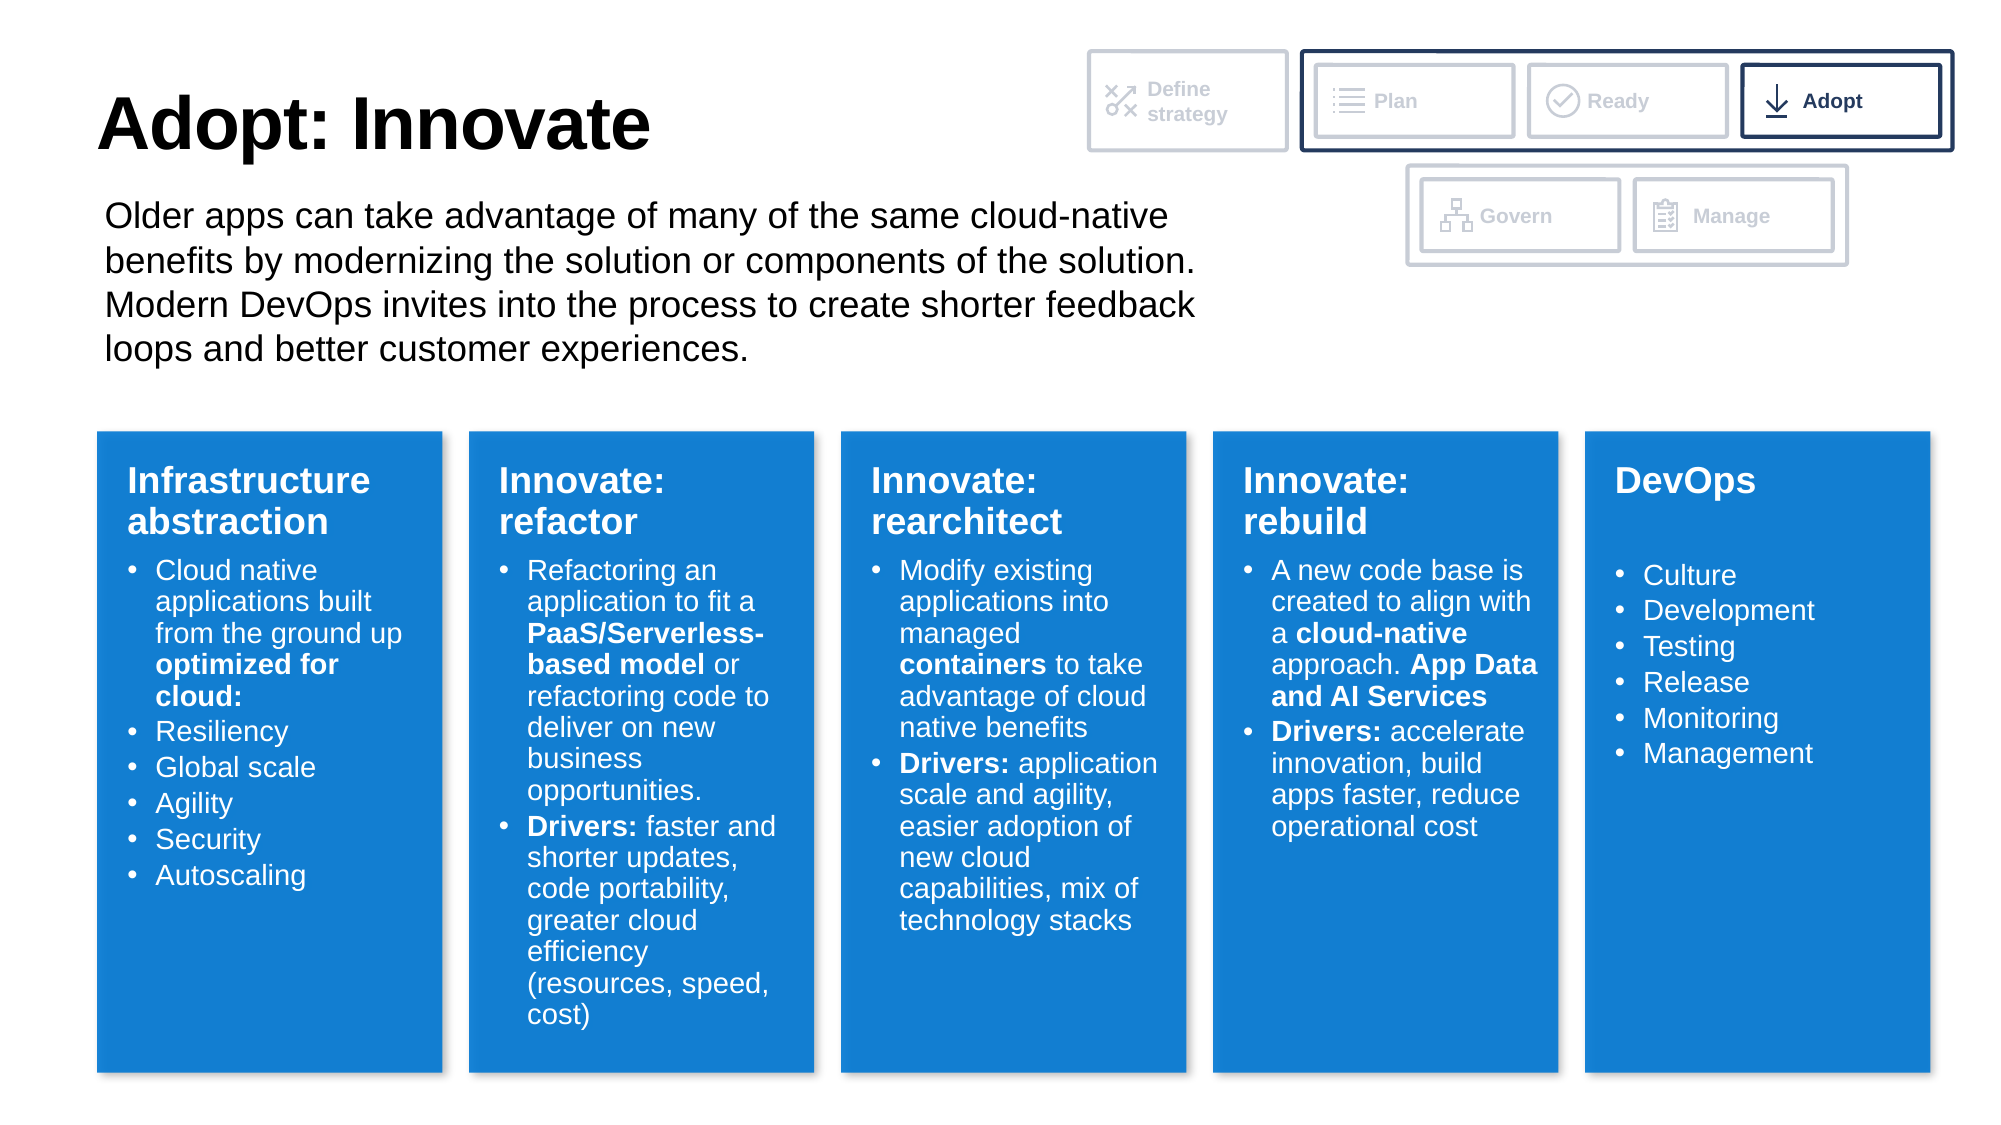

Define strategy

Plan

Ready

Adopt
# Adopt: Innovate

Govern

Manage
Older apps can take advantage of many of the same cloud-native benefits by modernizing the solution or components of the solution. Modern DevOps invites into the process to create shorter feedback loops and better customer experiences.
Infrastructure abstraction
Cloud native applications built from the ground up optimized for cloud:
Resiliency
Global scale
Agility
Security
Autoscaling
Innovate: refactor
Refactoring an application to fit a PaaS/Serverless-based model or refactoring code to deliver on new business opportunities.
Drivers: faster and shorter updates,
code portability, greater cloud efficiency (resources, speed, cost)

Innovate: rearchitect
Modify existing applications into managed containers to take advantage of cloud native benefits
Drivers: application scale and agility, easier adoption of new cloud capabilities, mix of technology stacks
Innovate:
rebuild
A new code base is created to align with a cloud-native approach. App Data and AI Services
Drivers: accelerate innovation, build
apps faster, reduce operational cost
DevOps
Culture
Development
Testing
Release
Monitoring
Management